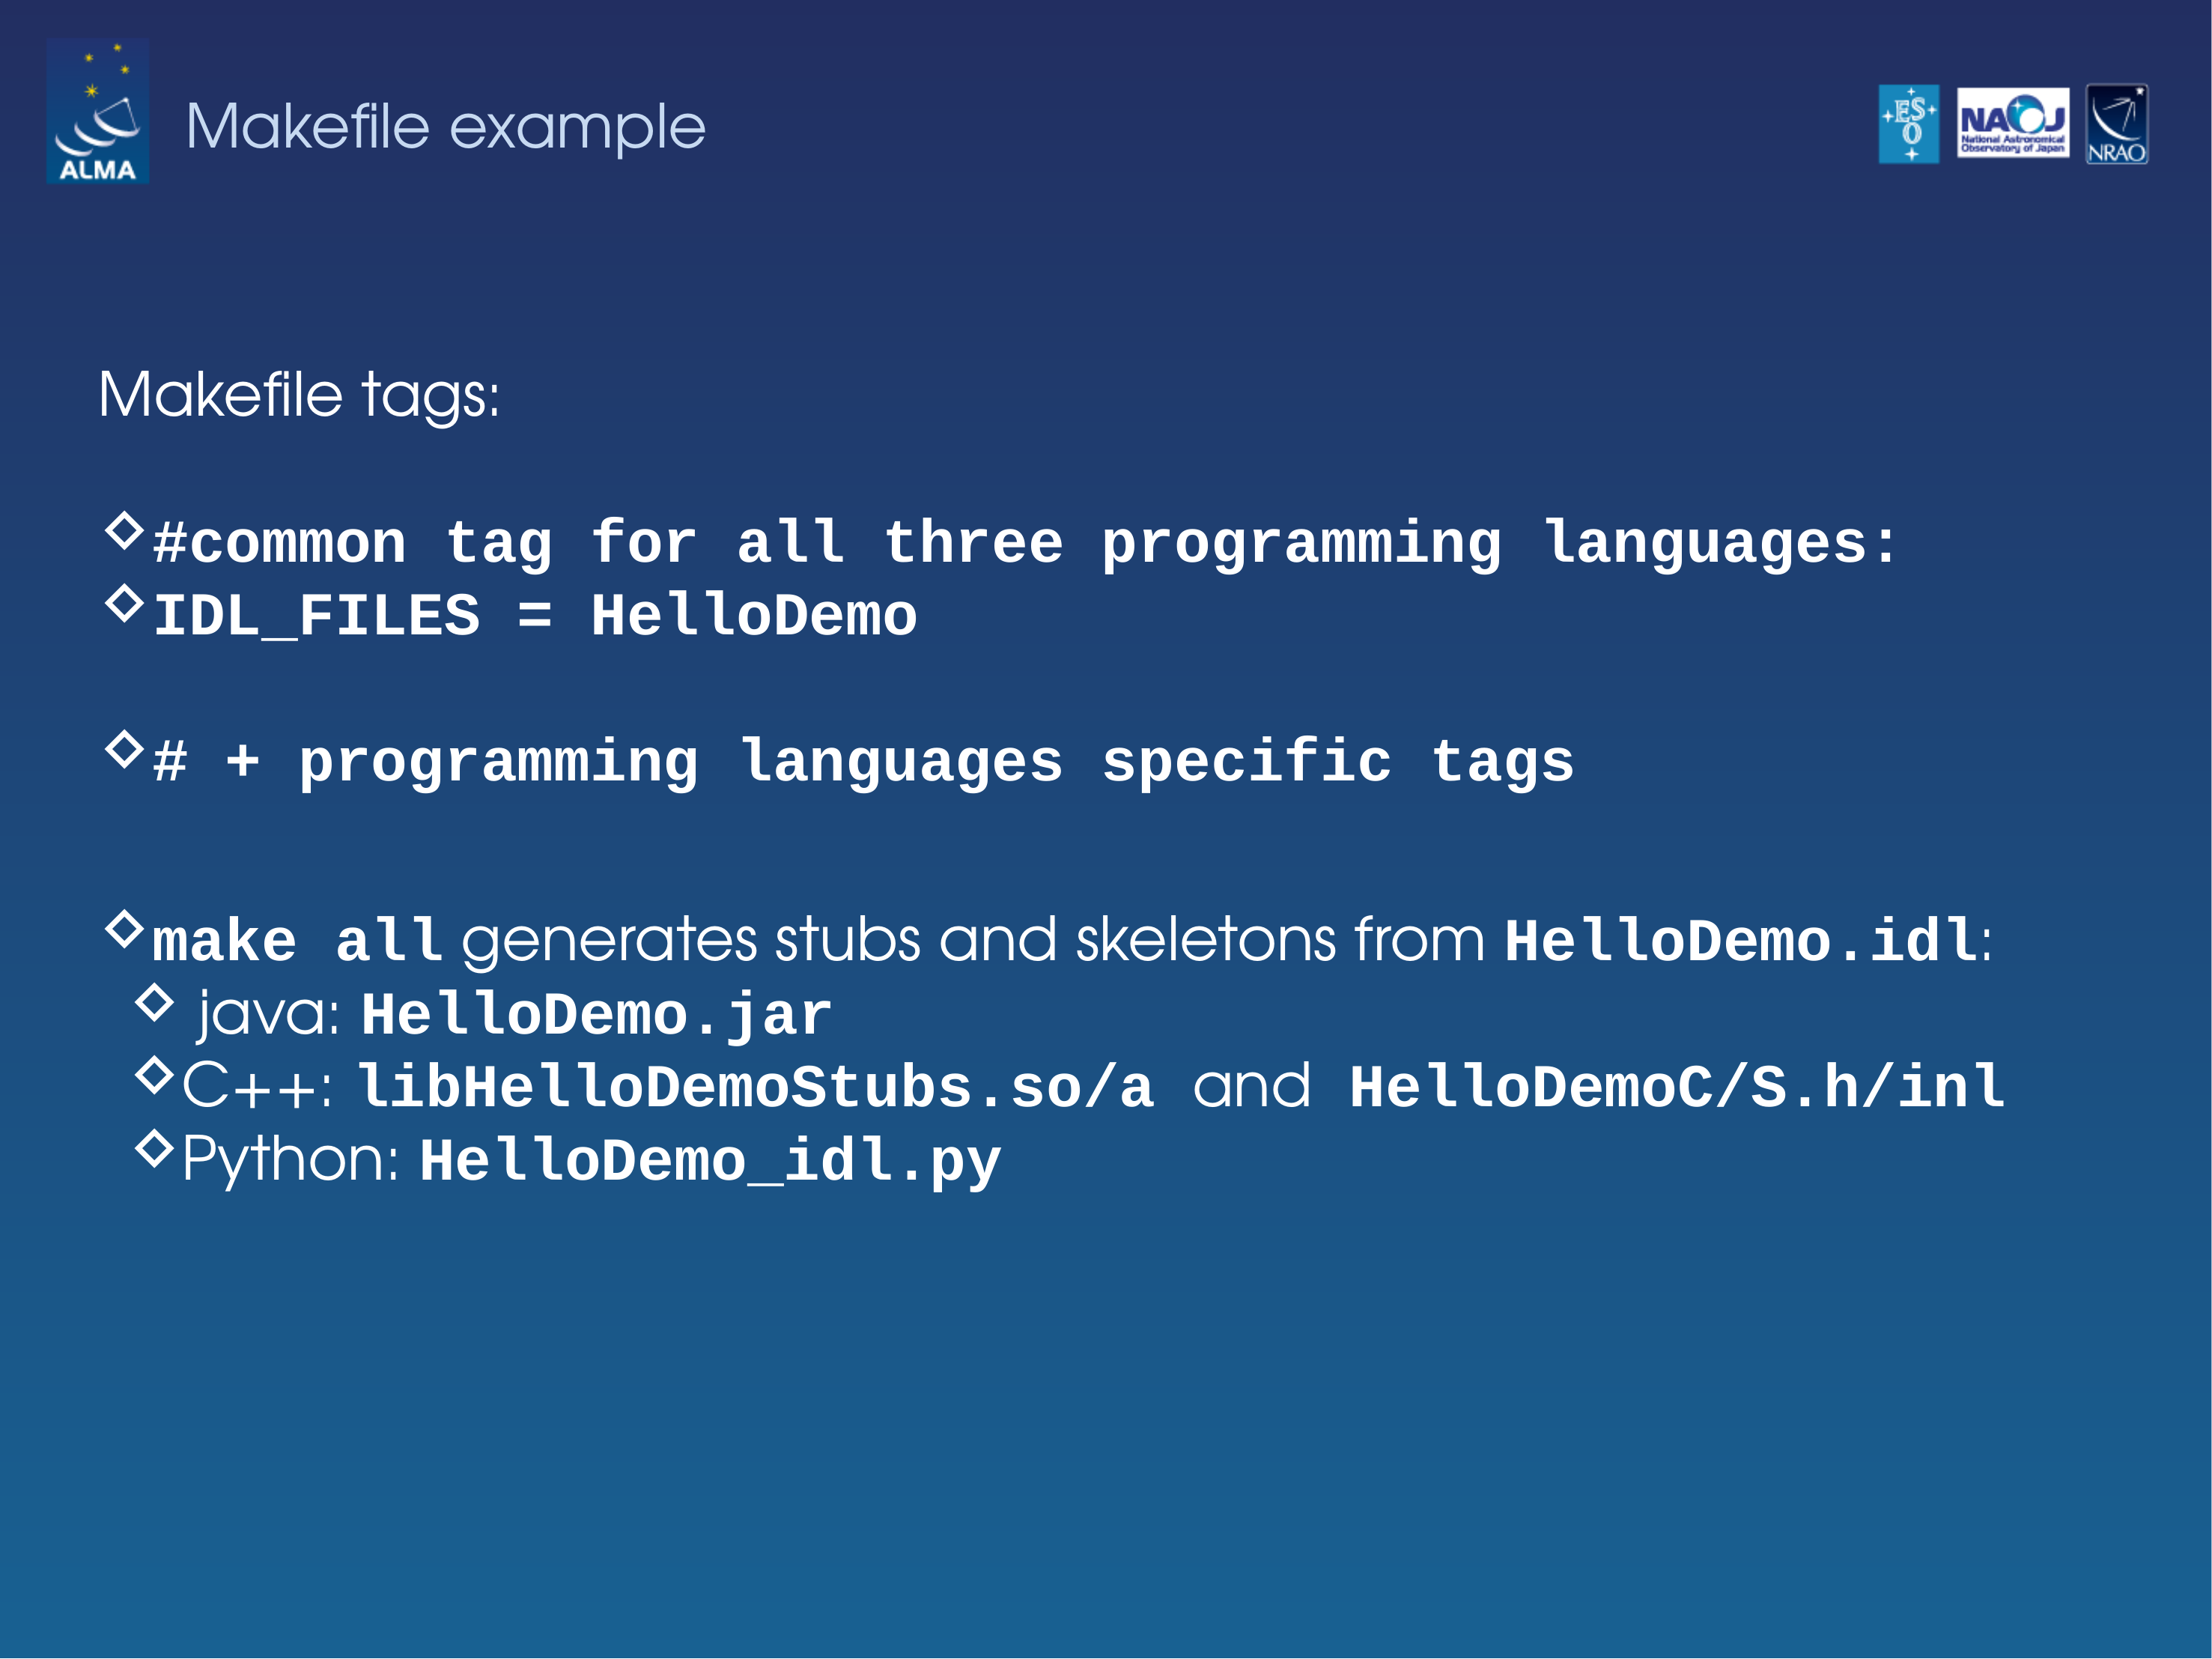

Makefile example
Makefile tags:

#common tag for all three programming languages:
IDL_FILES = HelloDemo

# + programming languages specific tags

make all generates stubs and skeletons from HelloDemo.idl:
 java: HelloDemo.jar
C++: libHelloDemoStubs.so/a and HelloDemoC/S.h/inl
Python: HelloDemo_idl.py